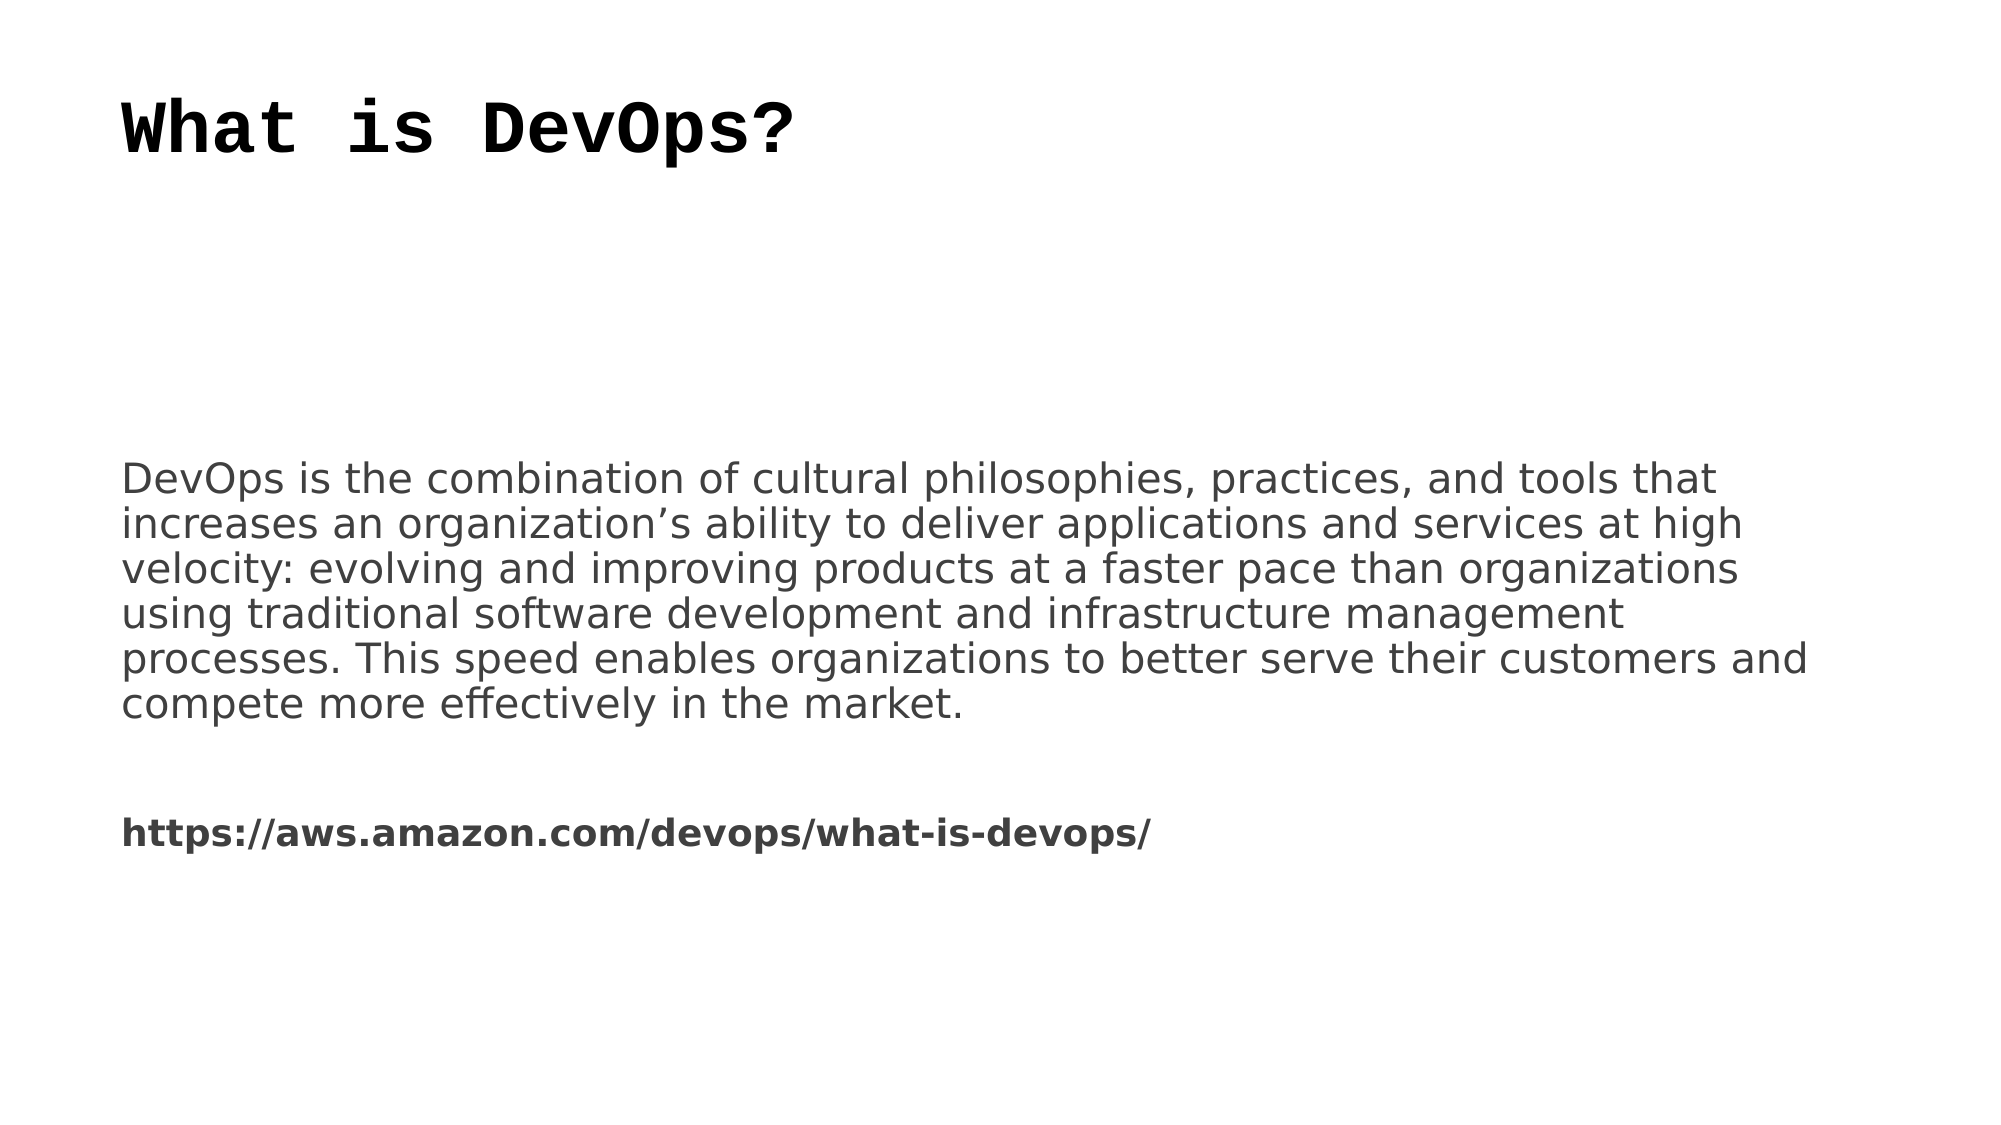

# What is DevOps?
DevOps is the combination of cultural philosophies, practices, and tools that increases an organization’s ability to deliver applications and services at high velocity: evolving and improving products at a faster pace than organizations using traditional software development and infrastructure management processes. This speed enables organizations to better serve their customers and compete more effectively in the market.

https://aws.amazon.com/devops/what-is-devops/